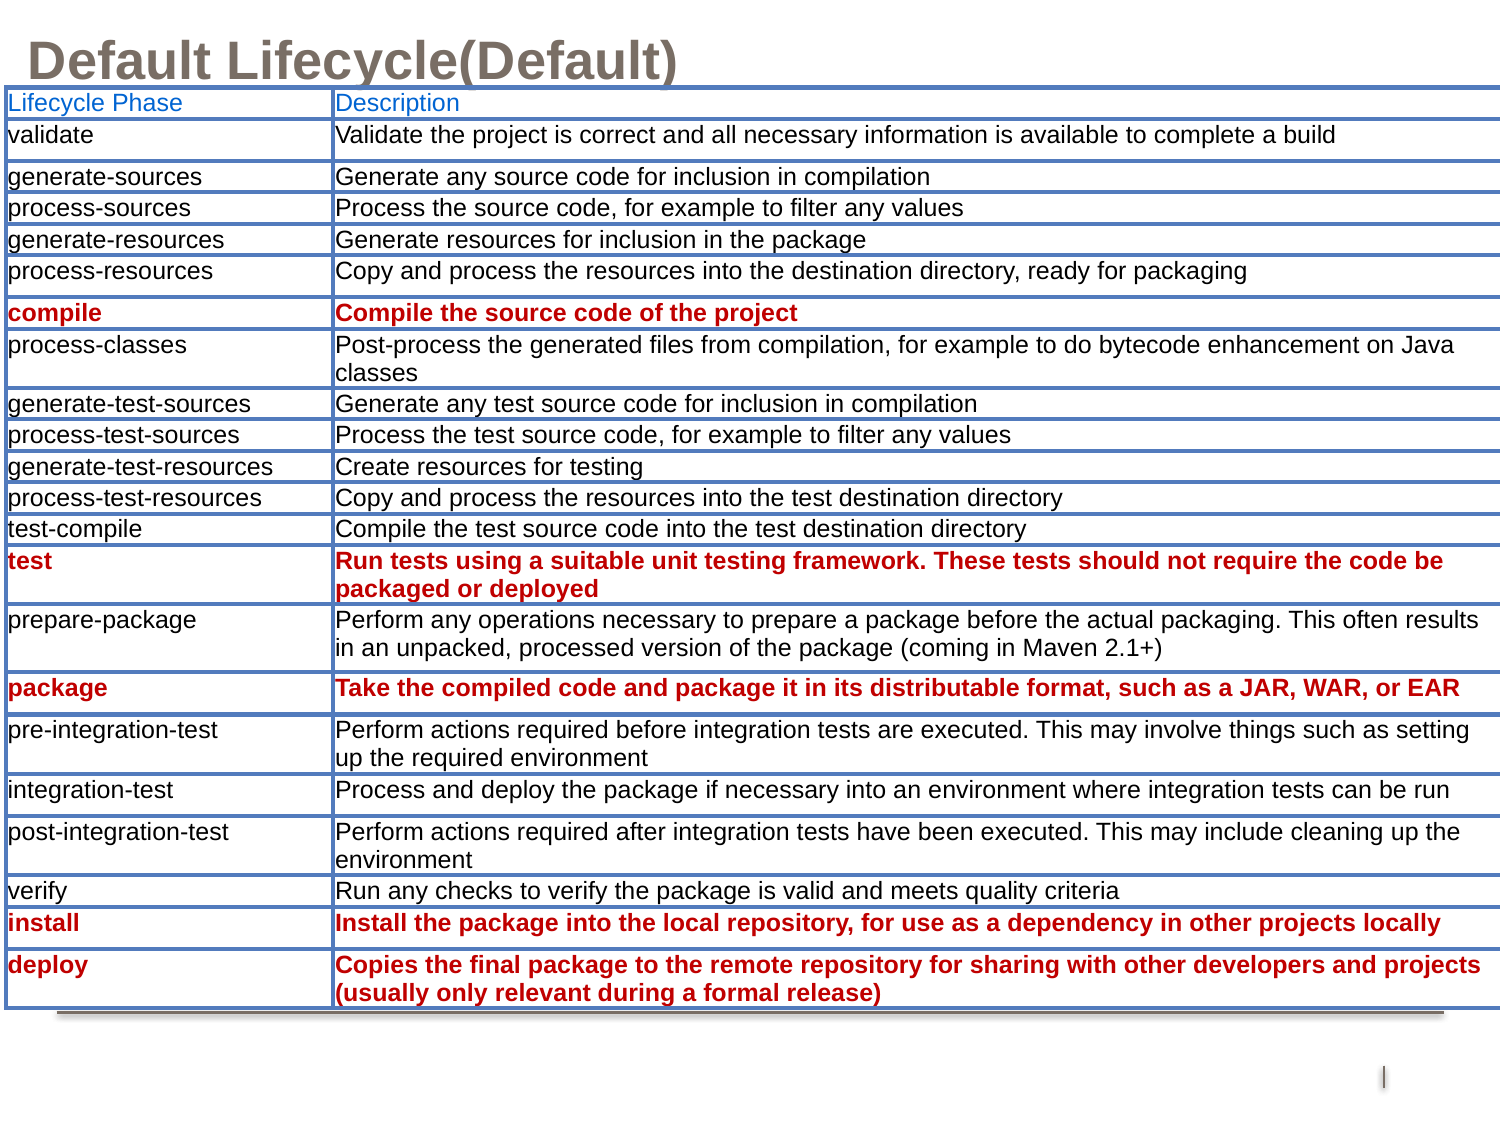

# Default Lifecycle(Default)
| Lifecycle Phase | Description |
| --- | --- |
| validate | Validate the project is correct and all necessary information is available to complete a build |
| generate-sources | Generate any source code for inclusion in compilation |
| process-sources | Process the source code, for example to filter any values |
| generate-resources | Generate resources for inclusion in the package |
| process-resources | Copy and process the resources into the destination directory, ready for packaging |
| compile | Compile the source code of the project |
| process-classes | Post-process the generated files from compilation, for example to do bytecode enhancement on Java classes |
| generate-test-sources | Generate any test source code for inclusion in compilation |
| process-test-sources | Process the test source code, for example to filter any values |
| generate-test-resources | Create resources for testing |
| process-test-resources | Copy and process the resources into the test destination directory |
| test-compile | Compile the test source code into the test destination directory |
| test | Run tests using a suitable unit testing framework. These tests should not require the code be packaged or deployed |
| prepare-package | Perform any operations necessary to prepare a package before the actual packaging. This often results in an unpacked, processed version of the package (coming in Maven 2.1+) |
| package | Take the compiled code and package it in its distributable format, such as a JAR, WAR, or EAR |
| pre-integration-test | Perform actions required before integration tests are executed. This may involve things such as setting up the required environment |
| integration-test | Process and deploy the package if necessary into an environment where integration tests can be run |
| post-integration-test | Perform actions required after integration tests have been executed. This may include cleaning up the environment |
| verify | Run any checks to verify the package is valid and meets quality criteria |
| install | Install the package into the local repository, for use as a dependency in other projects locally |
| deploy | Copies the final package to the remote repository for sharing with other developers and projects (usually only relevant during a formal release) |